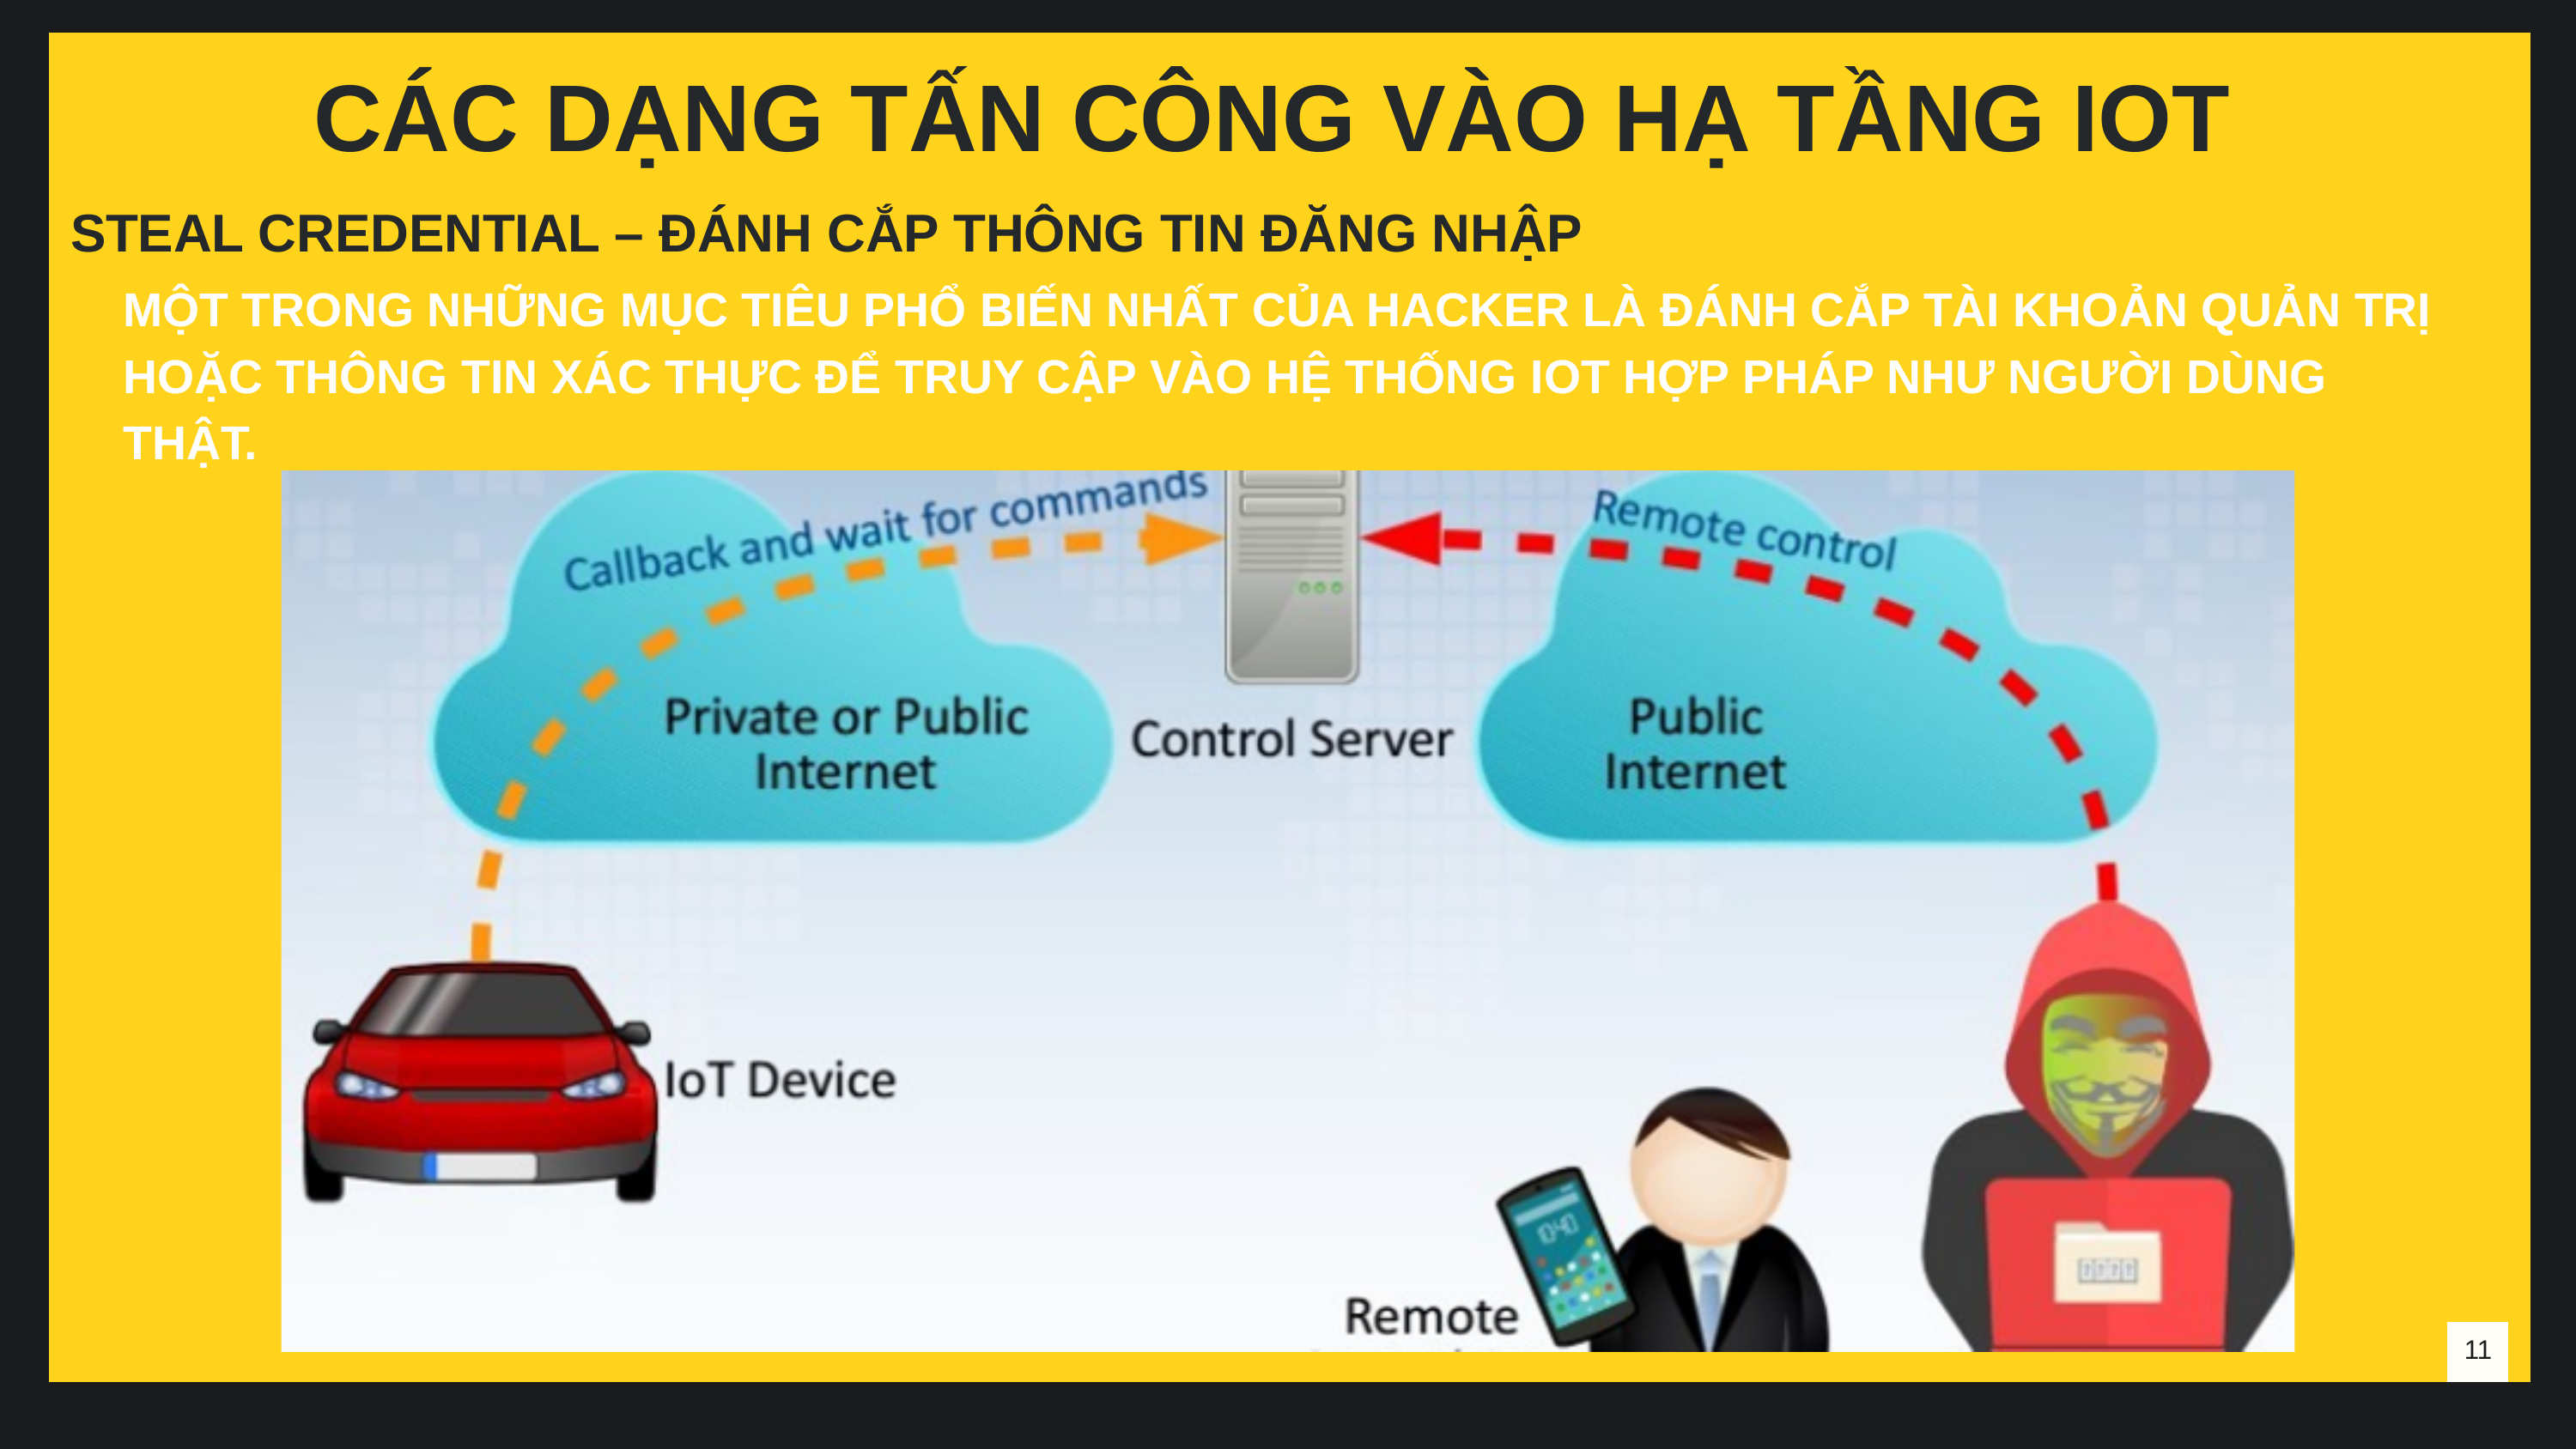

CÁC DẠNG TẤN CÔNG VÀO HẠ TẦNG IOT
STEAL CREDENTIAL – ĐÁNH CẮP THÔNG TIN ĐĂNG NHẬP
MỘT TRONG NHỮNG MỤC TIÊU PHỔ BIẾN NHẤT CỦA HACKER LÀ ĐÁNH CẮP TÀI KHOẢN QUẢN TRỊ HOẶC THÔNG TIN XÁC THỰC ĐỂ TRUY CẬP VÀO HỆ THỐNG IOT HỢP PHÁP NHƯ NGƯỜI DÙNG THẬT.

11